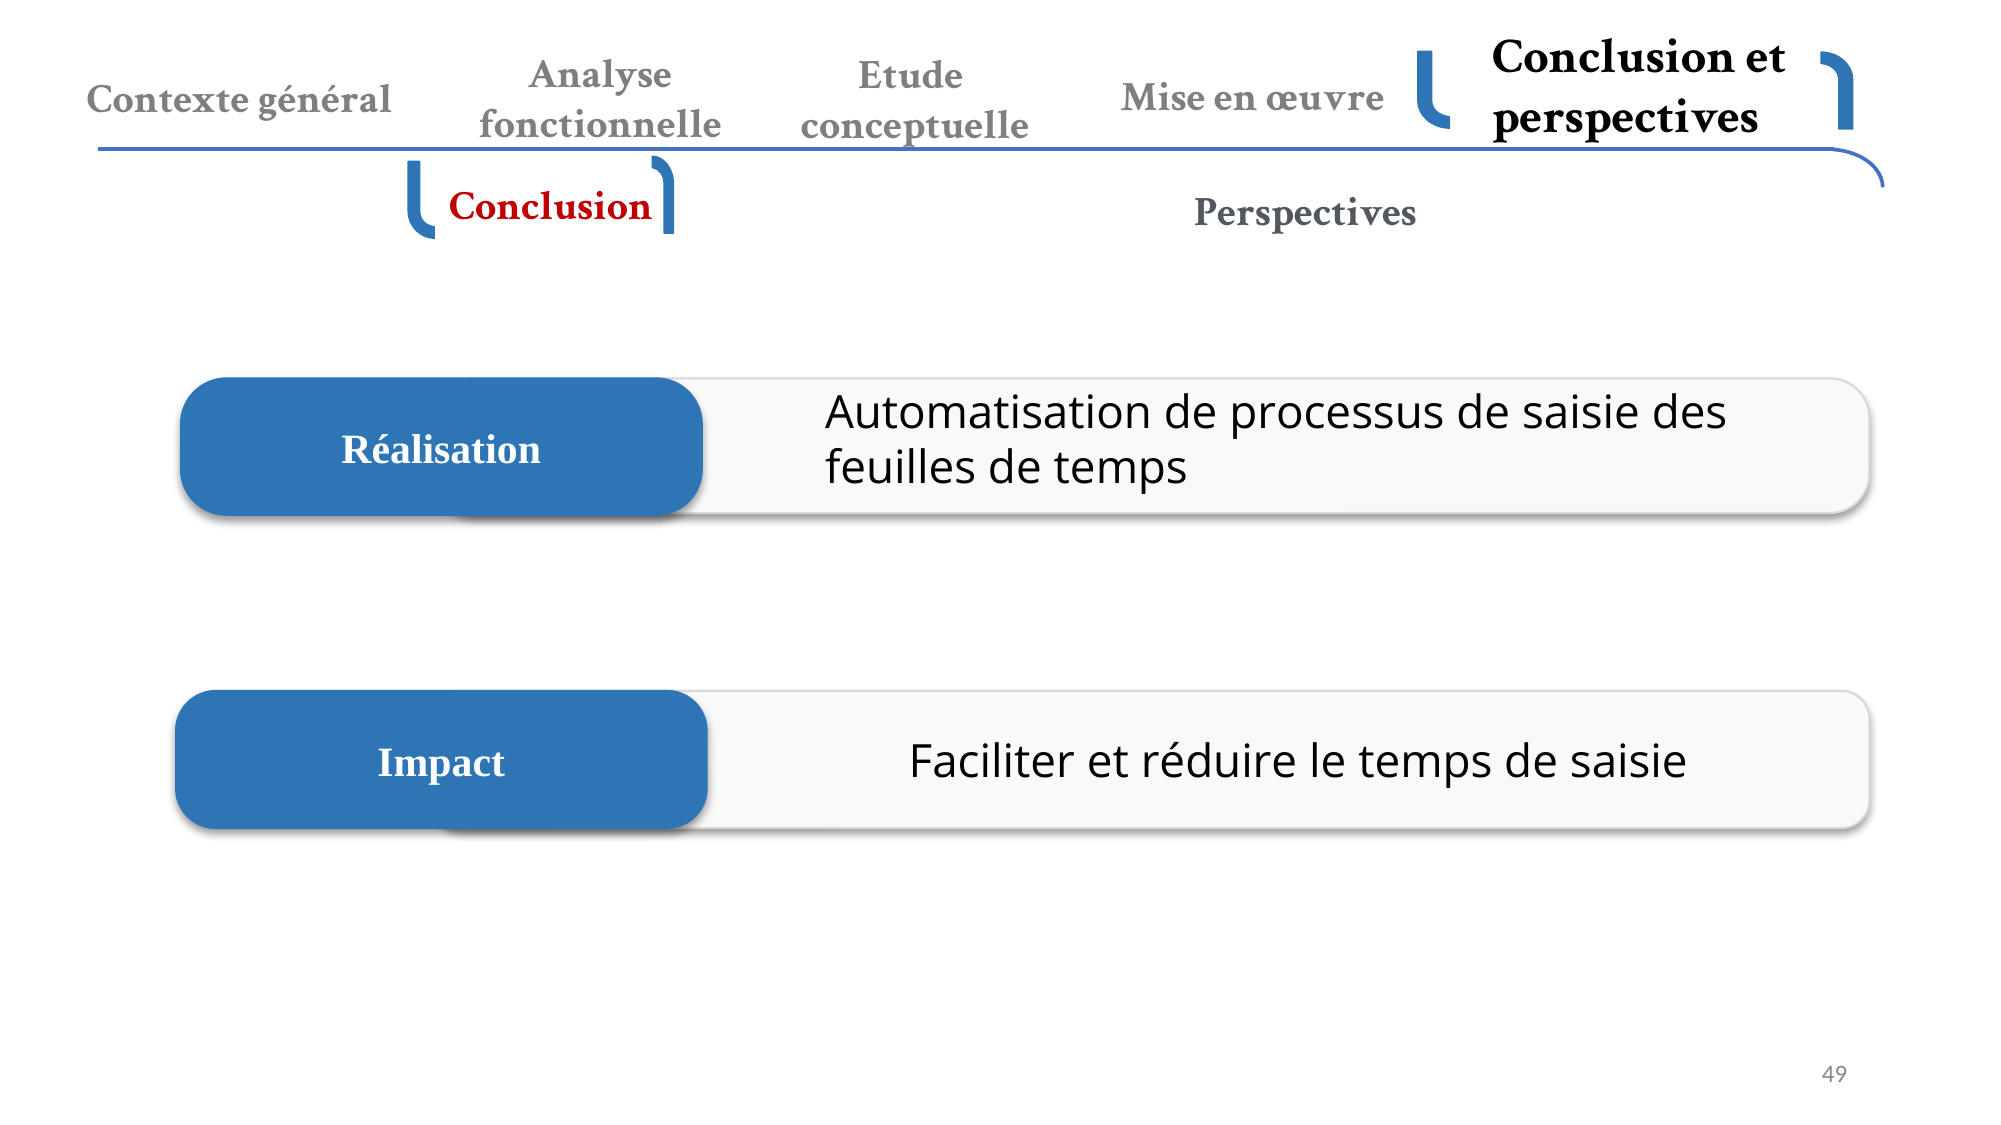

Conclusion et perspectives
Contexte général

Mise en œuvre
Analyse fonctionnelle
Etude
conceptuelle

Conclusion
Perspectives

Automatisation de processus de saisie des feuilles de temps

Réalisation
Impact

Faciliter et réduire le temps de saisie
49